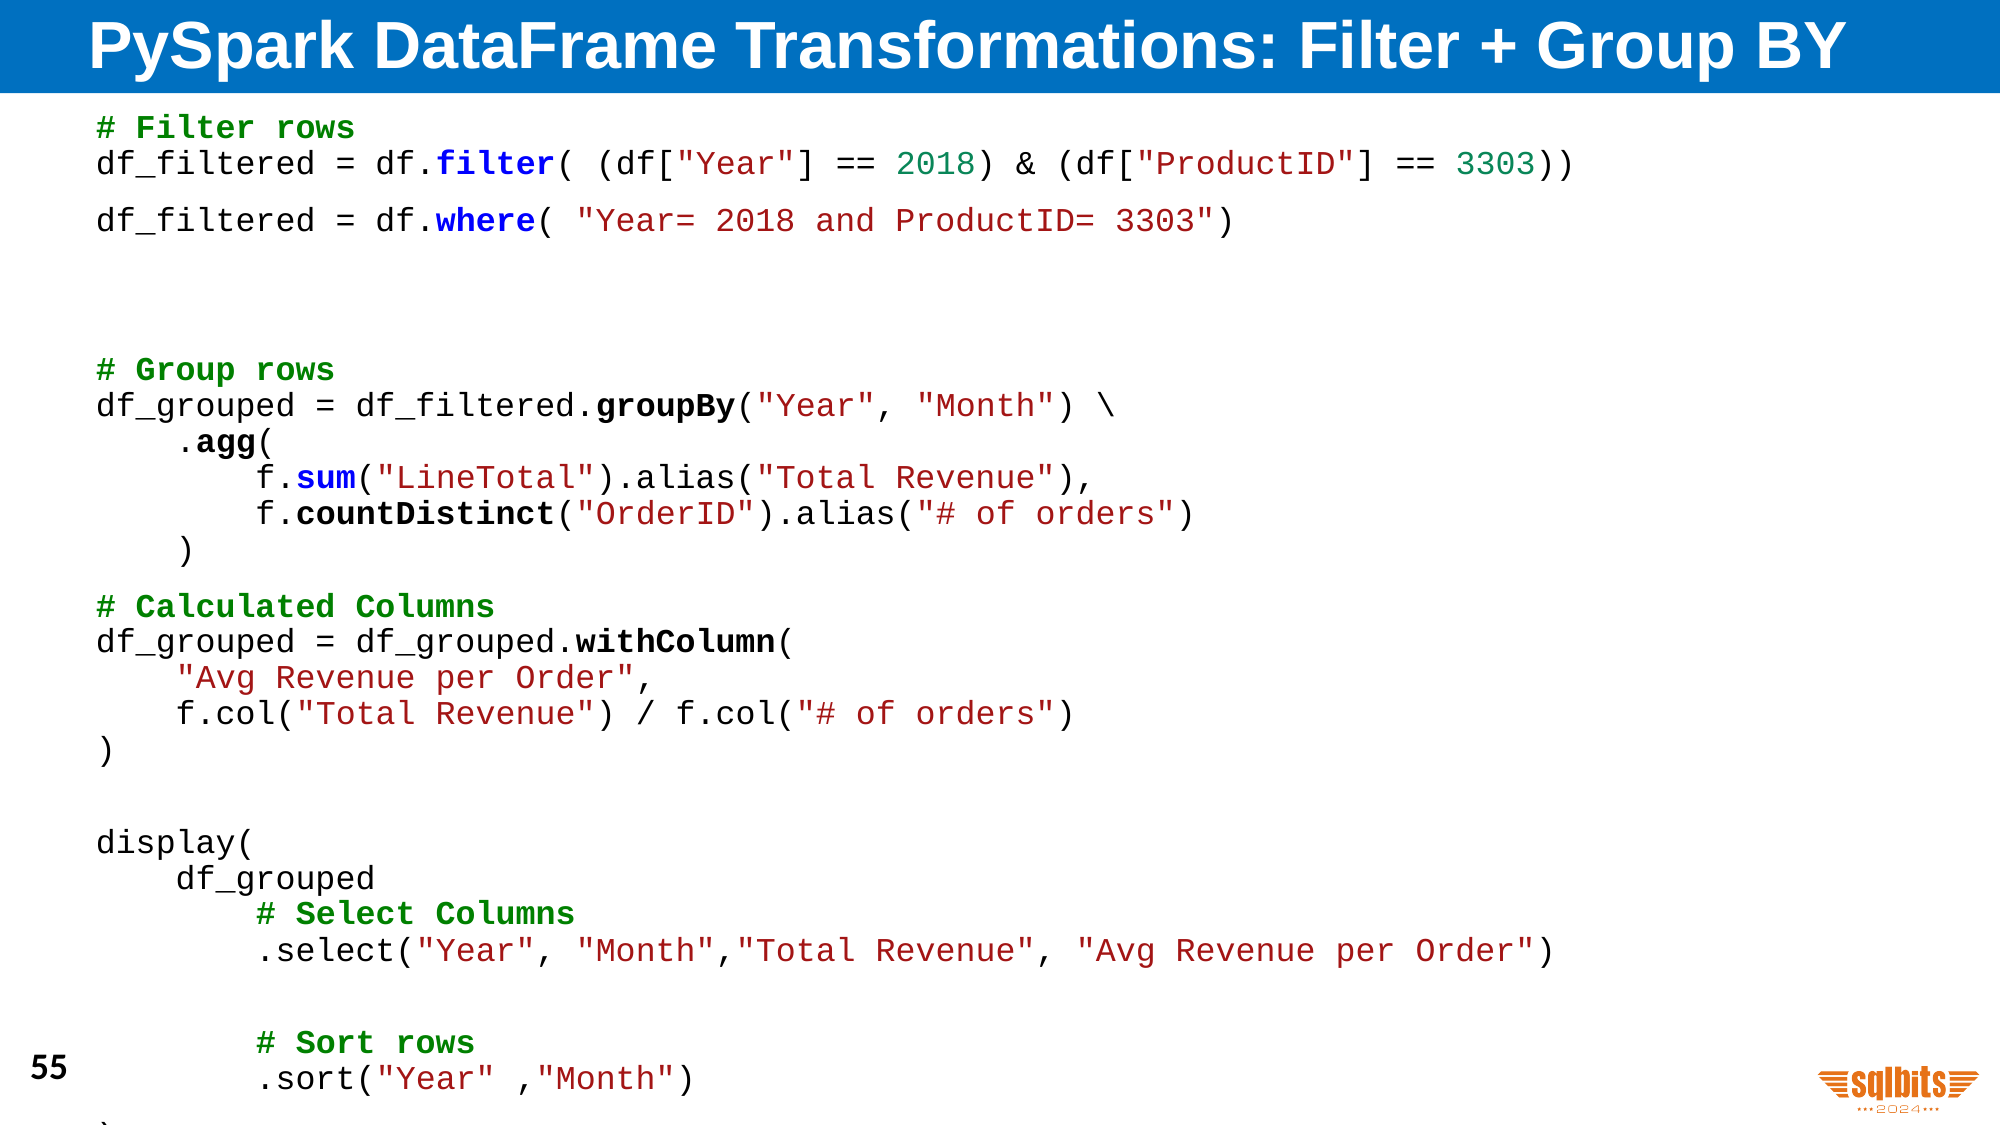

# PySpark DataFrame Transformations: Filter + Group BY
# Filter rows df_filtered = df.filter( (df["Year"] == 2018) & (df["ProductID"] == 3303))
df_filtered = df.where( "Year= 2018 and ProductID= 3303")

# Group rows
df_grouped = df_filtered.groupBy("Year", "Month") \
    .agg(
        f.sum("LineTotal").alias("Total Revenue"),
        f.countDistinct("OrderID").alias("# of orders")
    )
# Calculated Columns df_grouped = df_grouped.withColumn(     "Avg Revenue per Order",     f.col("Total Revenue") / f.col("# of orders") )
display(
    df_grouped
        # Select Columns
        .select("Year", "Month","Total Revenue", "Avg Revenue per Order")
        # Sort rows
        .sort("Year" ,"Month")
)

55